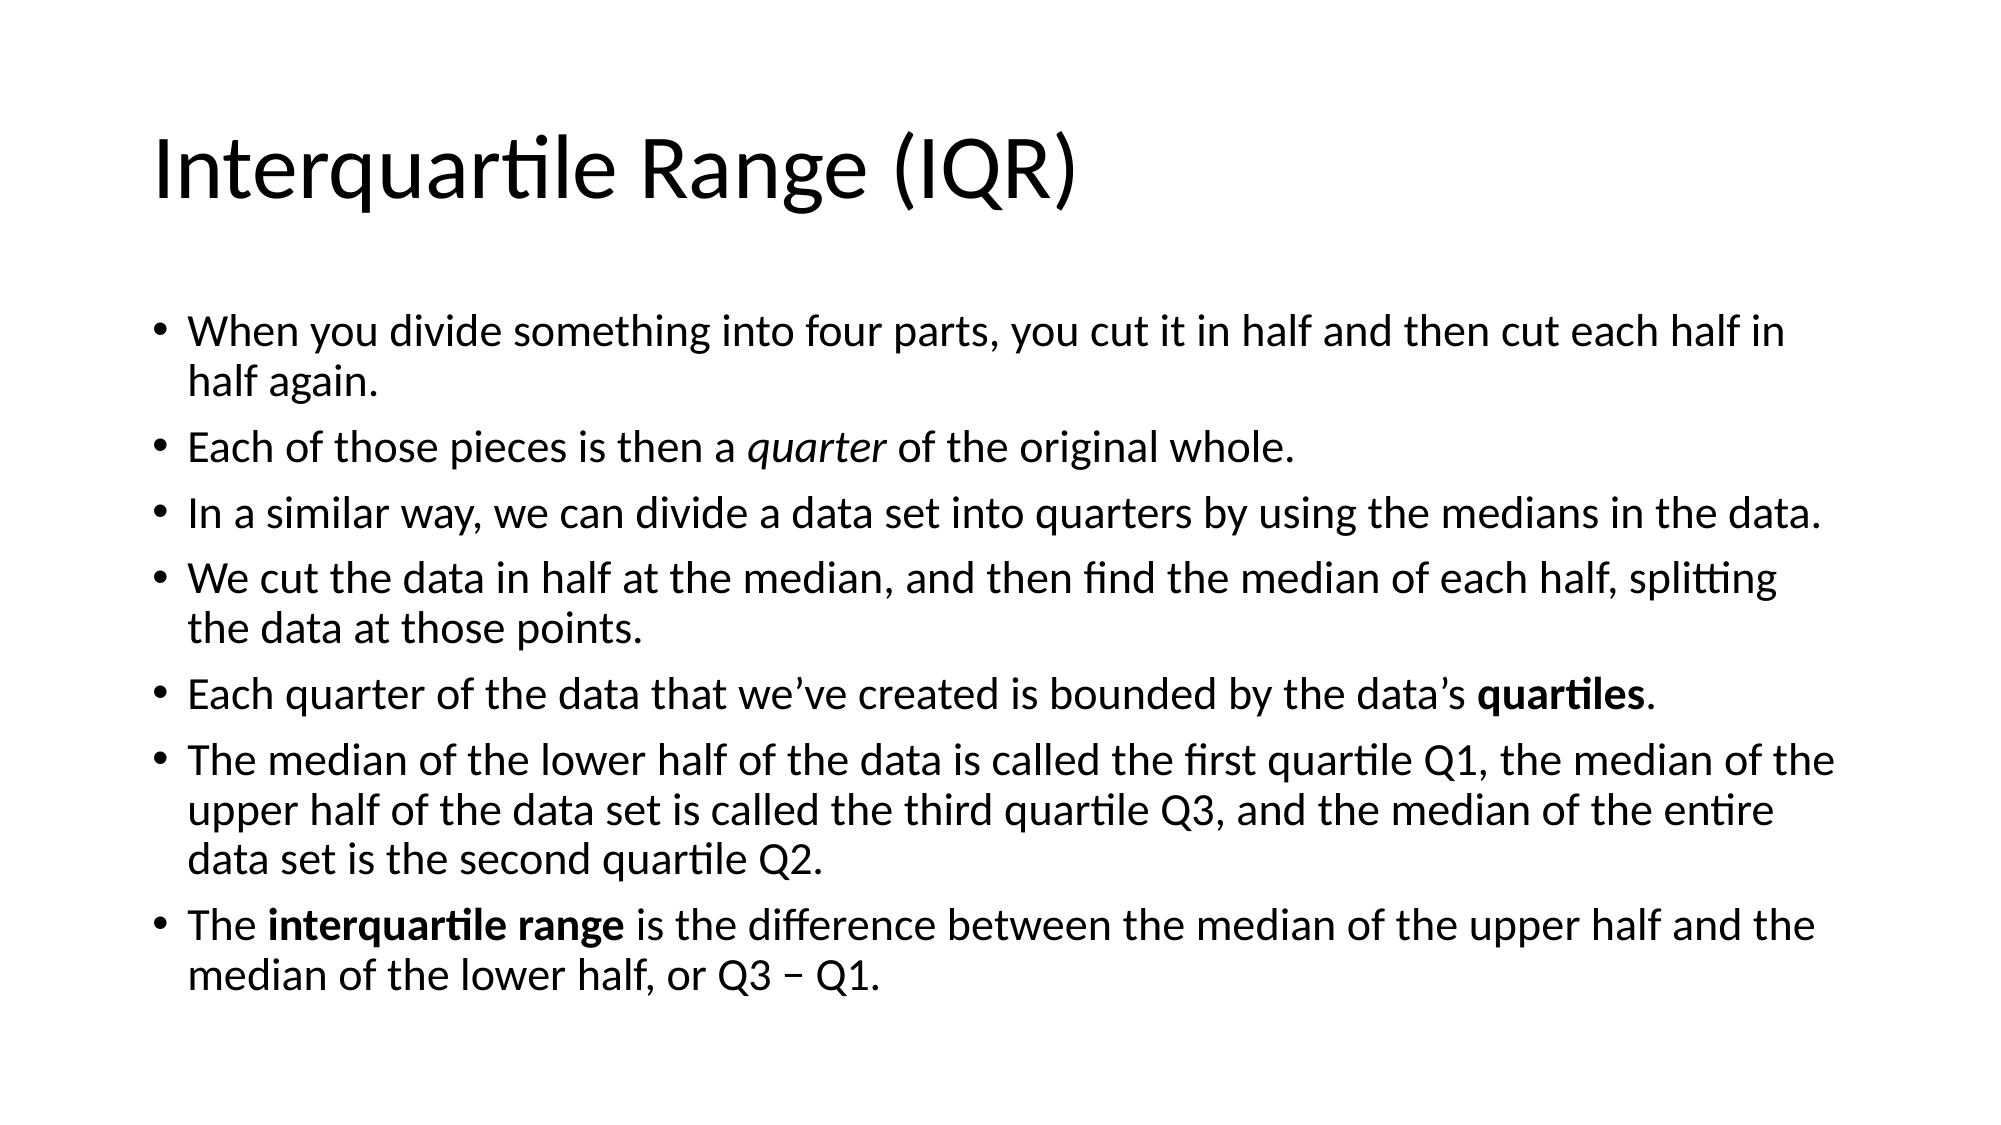

# Interquartile Range (IQR)
When you divide something into four parts, you cut it in half and then cut each half in half again.
Each of those pieces is then a quarter of the original whole.
In a similar way, we can divide a data set into quarters by using the medians in the data.
We cut the data in half at the median, and then find the median of each half, splitting the data at those points.
Each quarter of the data that we’ve created is bounded by the data’s quartiles.
The median of the lower half of the data is called the first quartile Q1, the median of the upper half of the data set is called the third quartile Q3, and the median of the entire data set is the second quartile Q2.
The interquartile range is the difference between the median of the upper half and the median of the lower half, or Q3 − Q1.